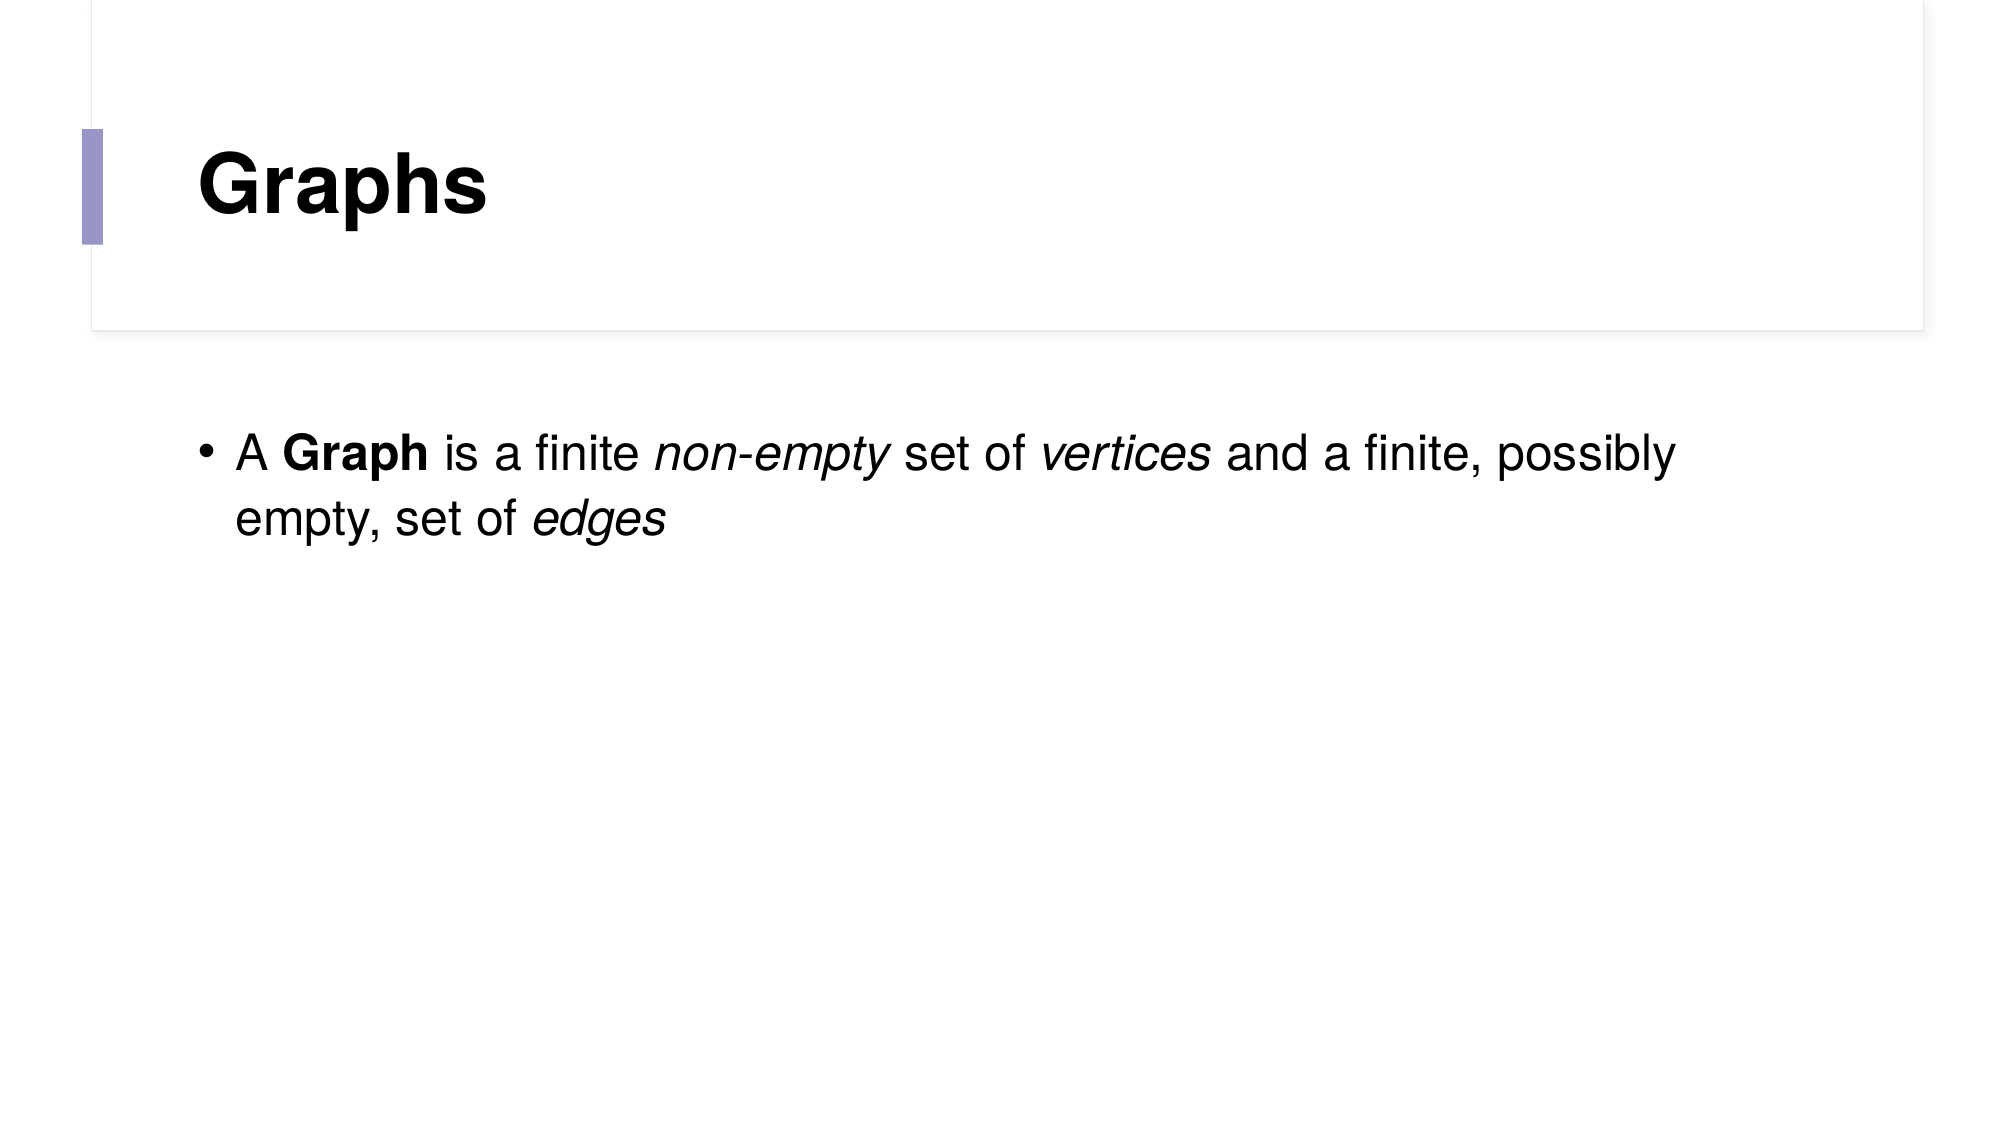

# Graphs
A Graph is a finite non-empty set of vertices and a finite, possibly empty, set of edges